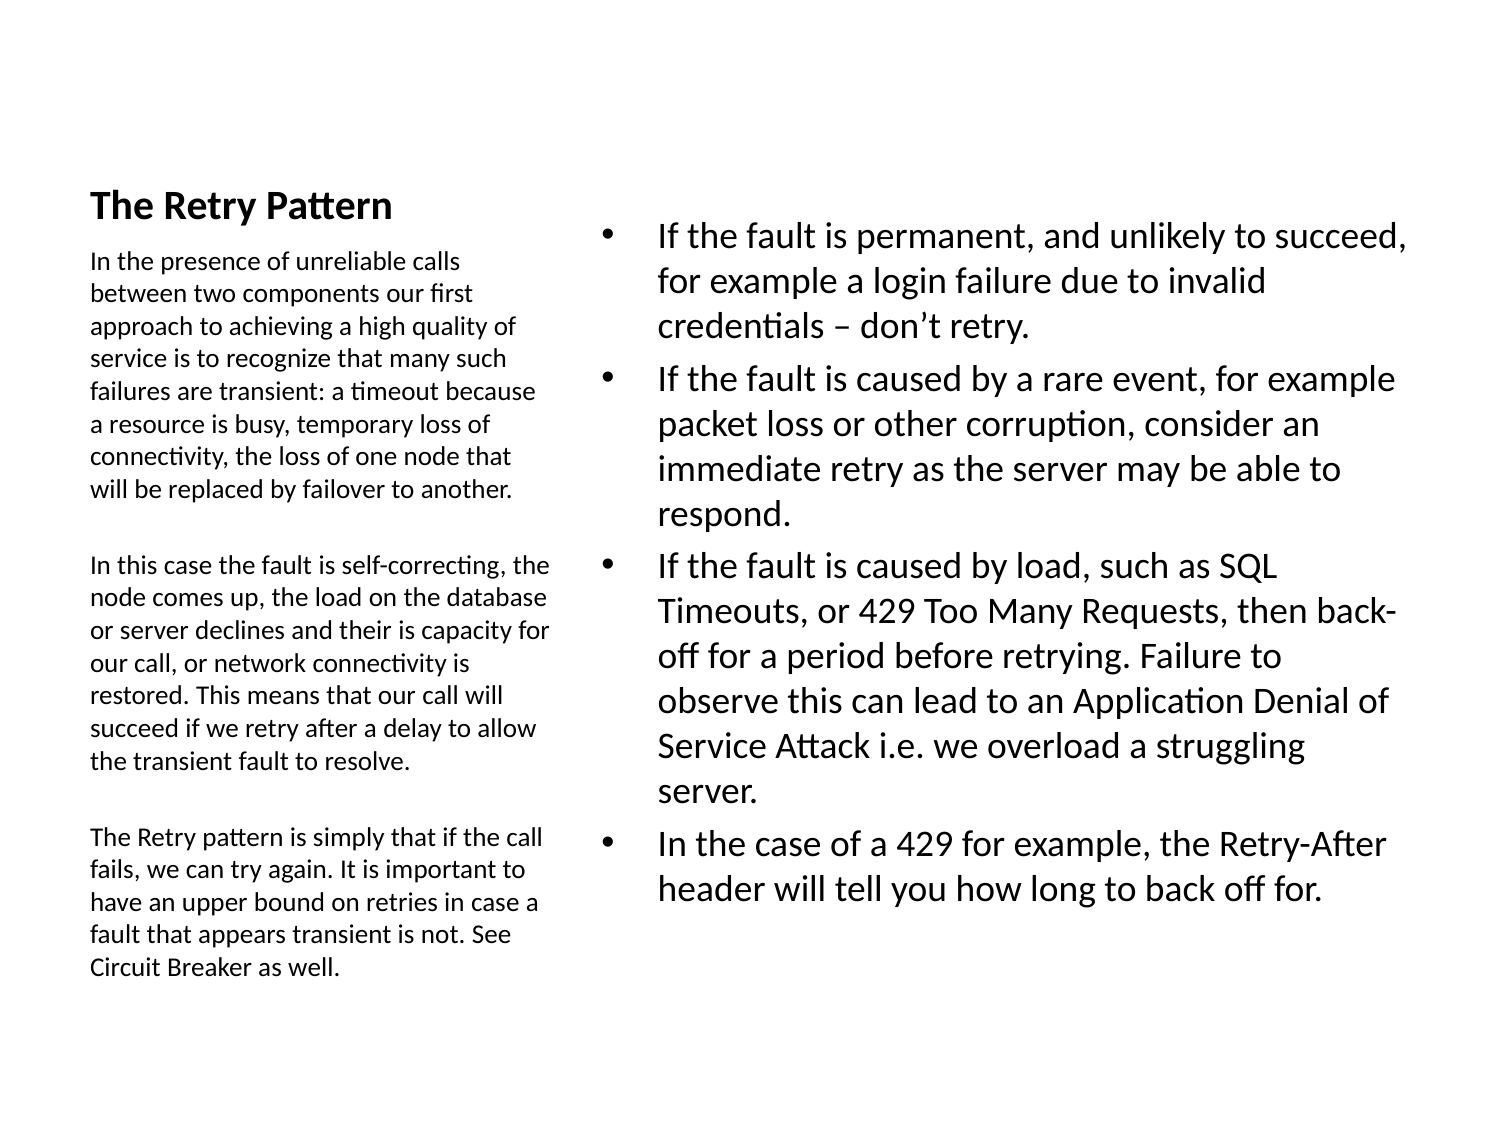

# The Retry Pattern
If the fault is permanent, and unlikely to succeed, for example a login failure due to invalid credentials – don’t retry.
If the fault is caused by a rare event, for example packet loss or other corruption, consider an immediate retry as the server may be able to respond.
If the fault is caused by load, such as SQL Timeouts, or 429 Too Many Requests, then back-off for a period before retrying. Failure to observe this can lead to an Application Denial of Service Attack i.e. we overload a struggling server.
In the case of a 429 for example, the Retry-After header will tell you how long to back off for.

In the presence of unreliable calls between two components our first approach to achieving a high quality of service is to recognize that many such failures are transient: a timeout because a resource is busy, temporary loss of connectivity, the loss of one node that will be replaced by failover to another.

In this case the fault is self-correcting, the node comes up, the load on the database or server declines and their is capacity for our call, or network connectivity is restored. This means that our call will succeed if we retry after a delay to allow the transient fault to resolve.

The Retry pattern is simply that if the call fails, we can try again. It is important to have an upper bound on retries in case a fault that appears transient is not. See Circuit Breaker as well.